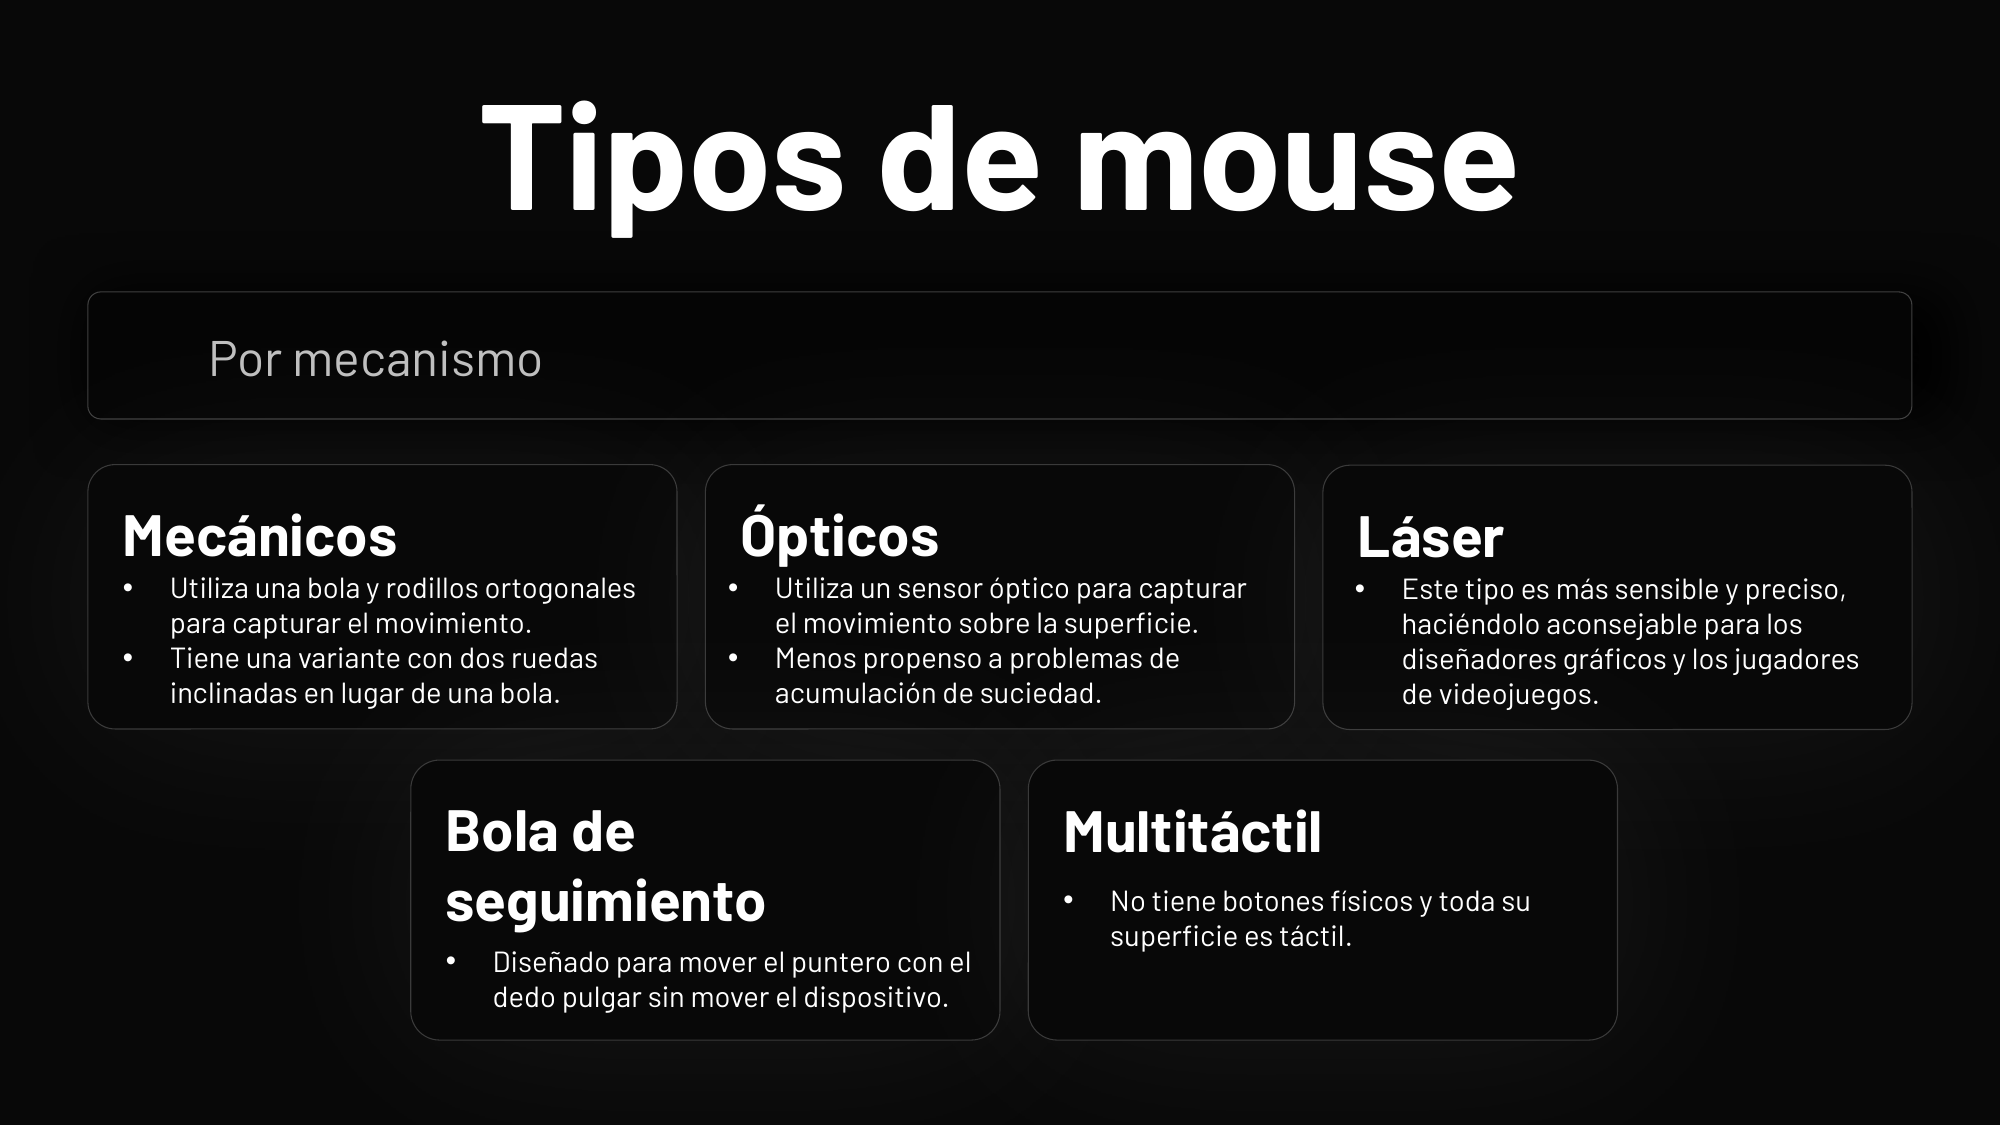

Tipos de mouse

Por mecanismo

Mecánicos
Ópticos
Láser
Utiliza una bola y rodillos ortogonales para capturar el movimiento.
Tiene una variante con dos ruedas inclinadas en lugar de una bola.
Utiliza un sensor óptico para capturar el movimiento sobre la superficie.
Menos propenso a problemas de acumulación de suciedad.
Este tipo es más sensible y preciso, haciéndolo aconsejable para los diseñadores gráficos y los jugadores de videojuegos.

Bola de seguimiento
Multitáctil
No tiene botones físicos y toda su superficie es táctil.
Diseñado para mover el puntero con el dedo pulgar sin mover el dispositivo.